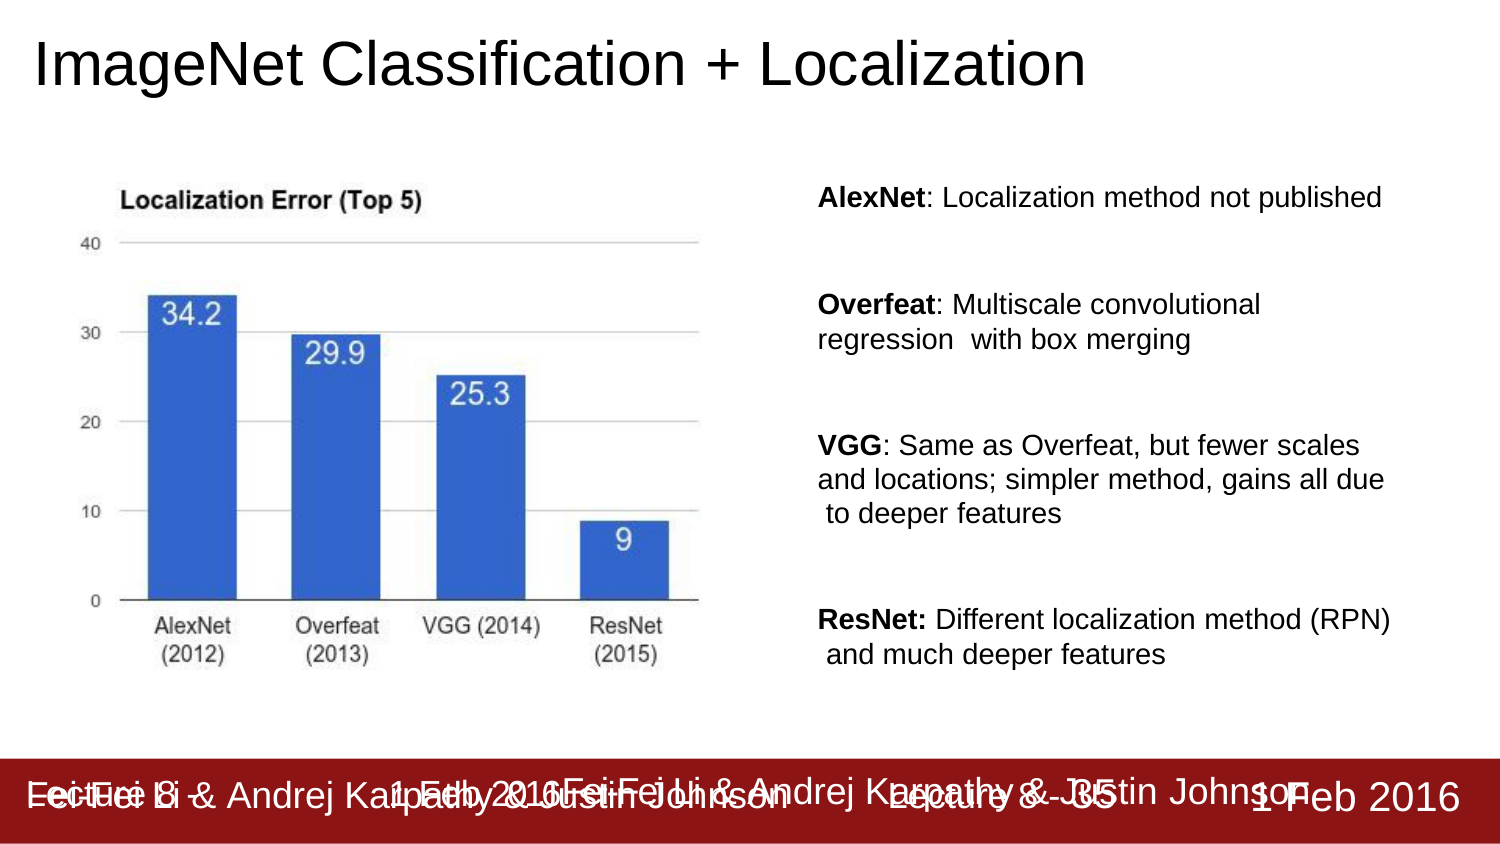

# ImageNet Classification + Localization
AlexNet: Localization method not published

Overfeat: Multiscale convolutional regression  with box merging

VGG: Same as Overfeat, but fewer scales  and locations; simpler method, gains all due  to deeper features

ResNet: Different localization method (RPN)  and much deeper features

Lecture 8 - 35
1 Feb 2016
Fei-Fei Li & Andrej Karpathy & Justin Johnson
Lecture 8 -	1 Feb 2016Fei-Fei Li & Andrej Karpathy & Justin Johnson